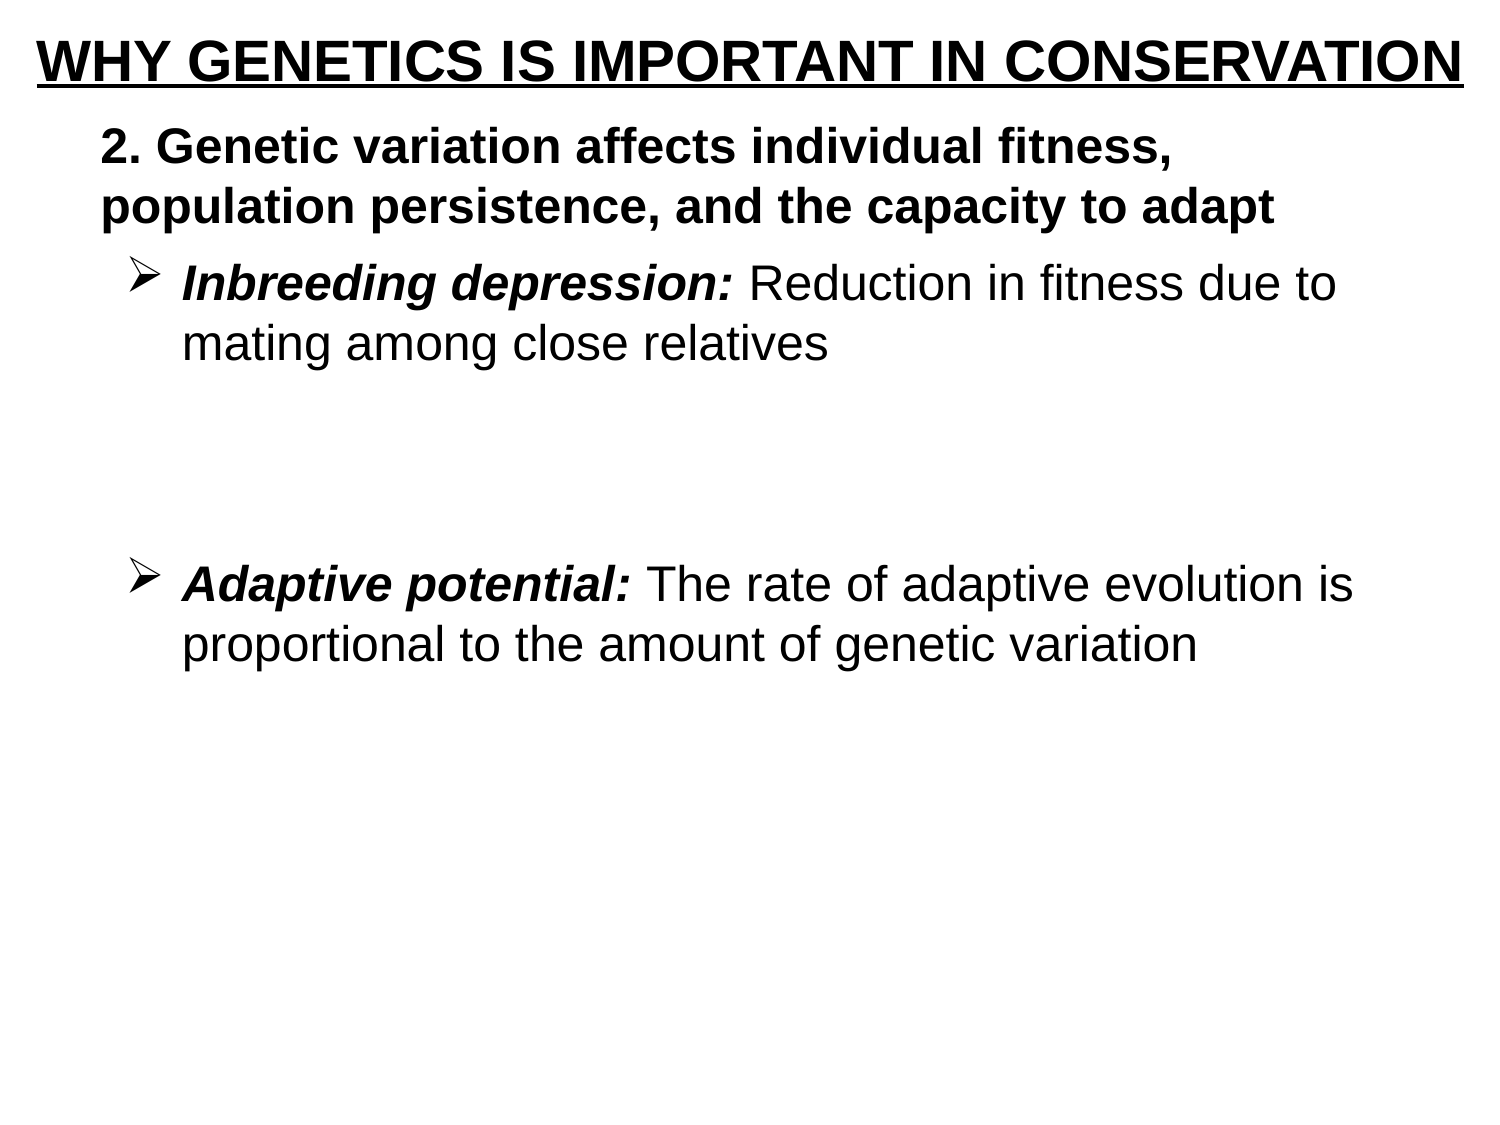

WHY GENETICS IS IMPORTANT IN CONSERVATION
2. Genetic variation affects individual fitness, population persistence, and the capacity to adapt
Inbreeding depression: Reduction in fitness due to mating among close relatives
Adaptive potential: The rate of adaptive evolution is proportional to the amount of genetic variation